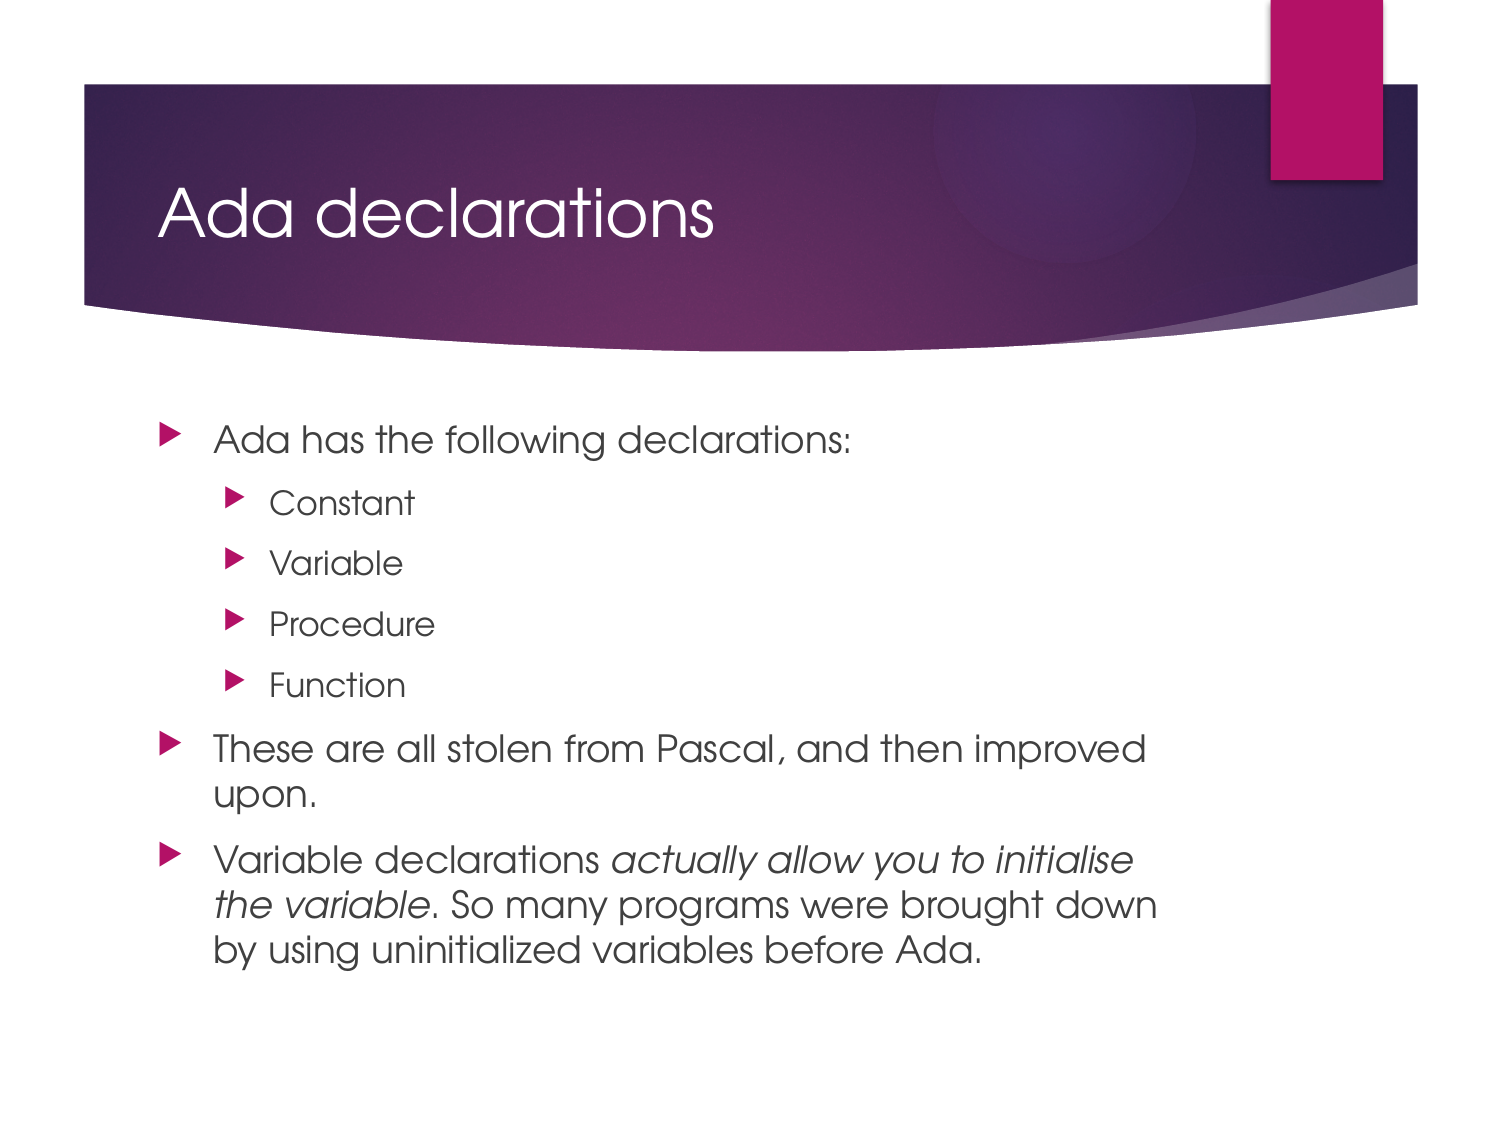

# Ada declarations
Ada has the following declarations:
Constant
Variable
Procedure
Function
These are all stolen from Pascal, and then improved upon.
Variable declarations actually allow you to initialise the variable. So many programs were brought down by using uninitialized variables before Ada.